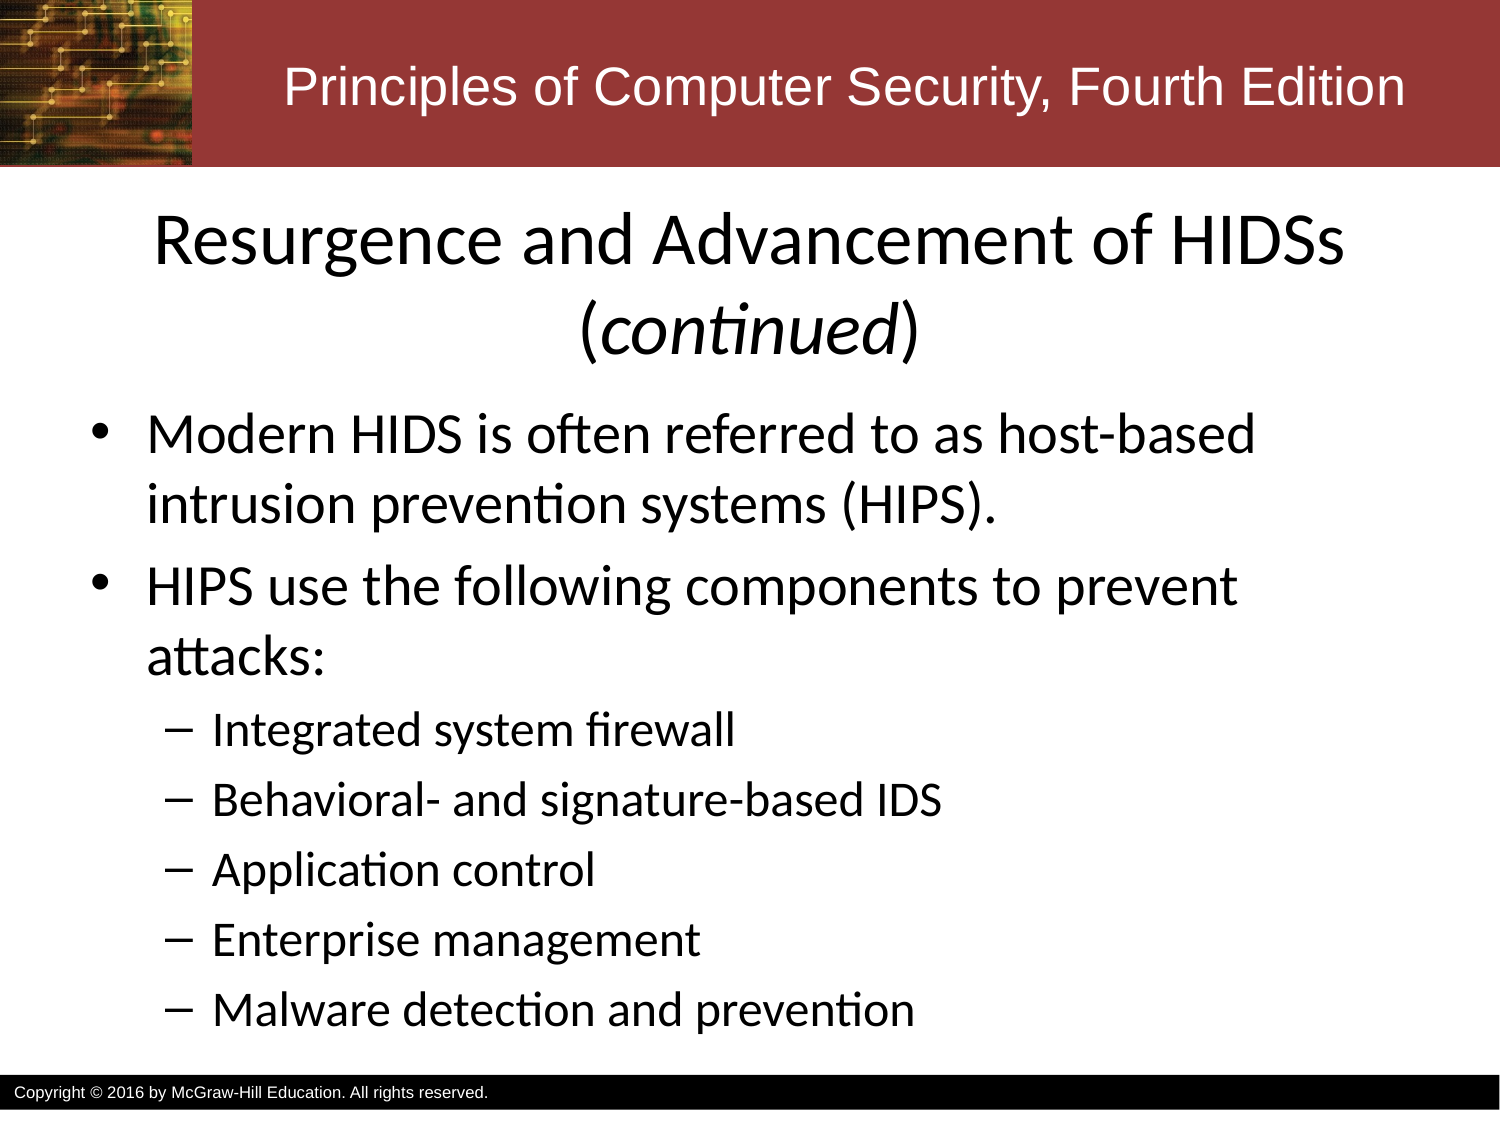

# Resurgence and Advancement of HIDSs (continued)
Modern HIDS is often referred to as host-based intrusion prevention systems (HIPS).
HIPS use the following components to prevent attacks:
Integrated system firewall
Behavioral- and signature-based IDS
Application control
Enterprise management
Malware detection and prevention